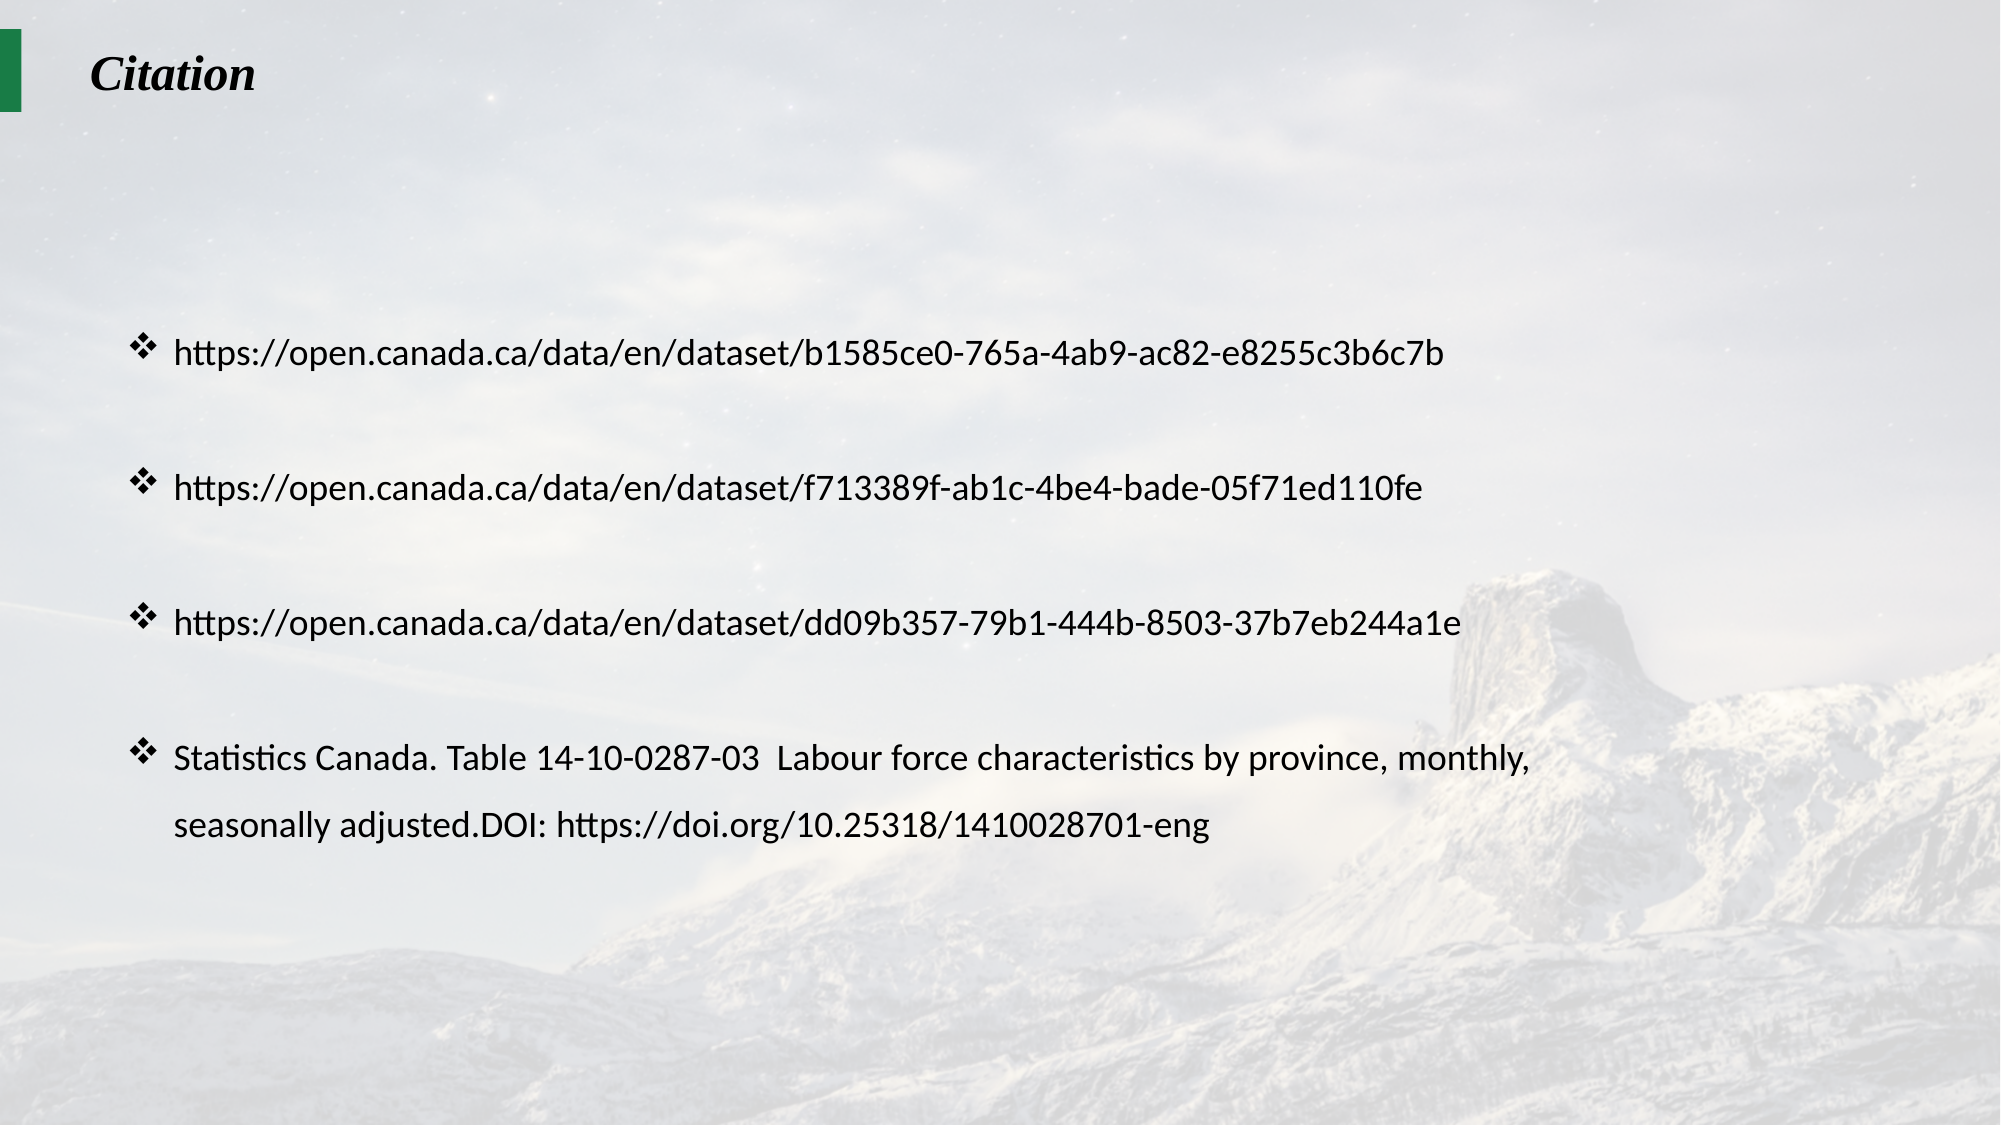

Citation
https://open.canada.ca/data/en/dataset/b1585ce0-765a-4ab9-ac82-e8255c3b6c7b

https://open.canada.ca/data/en/dataset/f713389f-ab1c-4be4-bade-05f71ed110fe

https://open.canada.ca/data/en/dataset/dd09b357-79b1-444b-8503-37b7eb244a1e

Statistics Canada. Table 14-10-0287-03  Labour force characteristics by province, monthly, seasonally adjusted.DOI: https://doi.org/10.25318/1410028701-eng